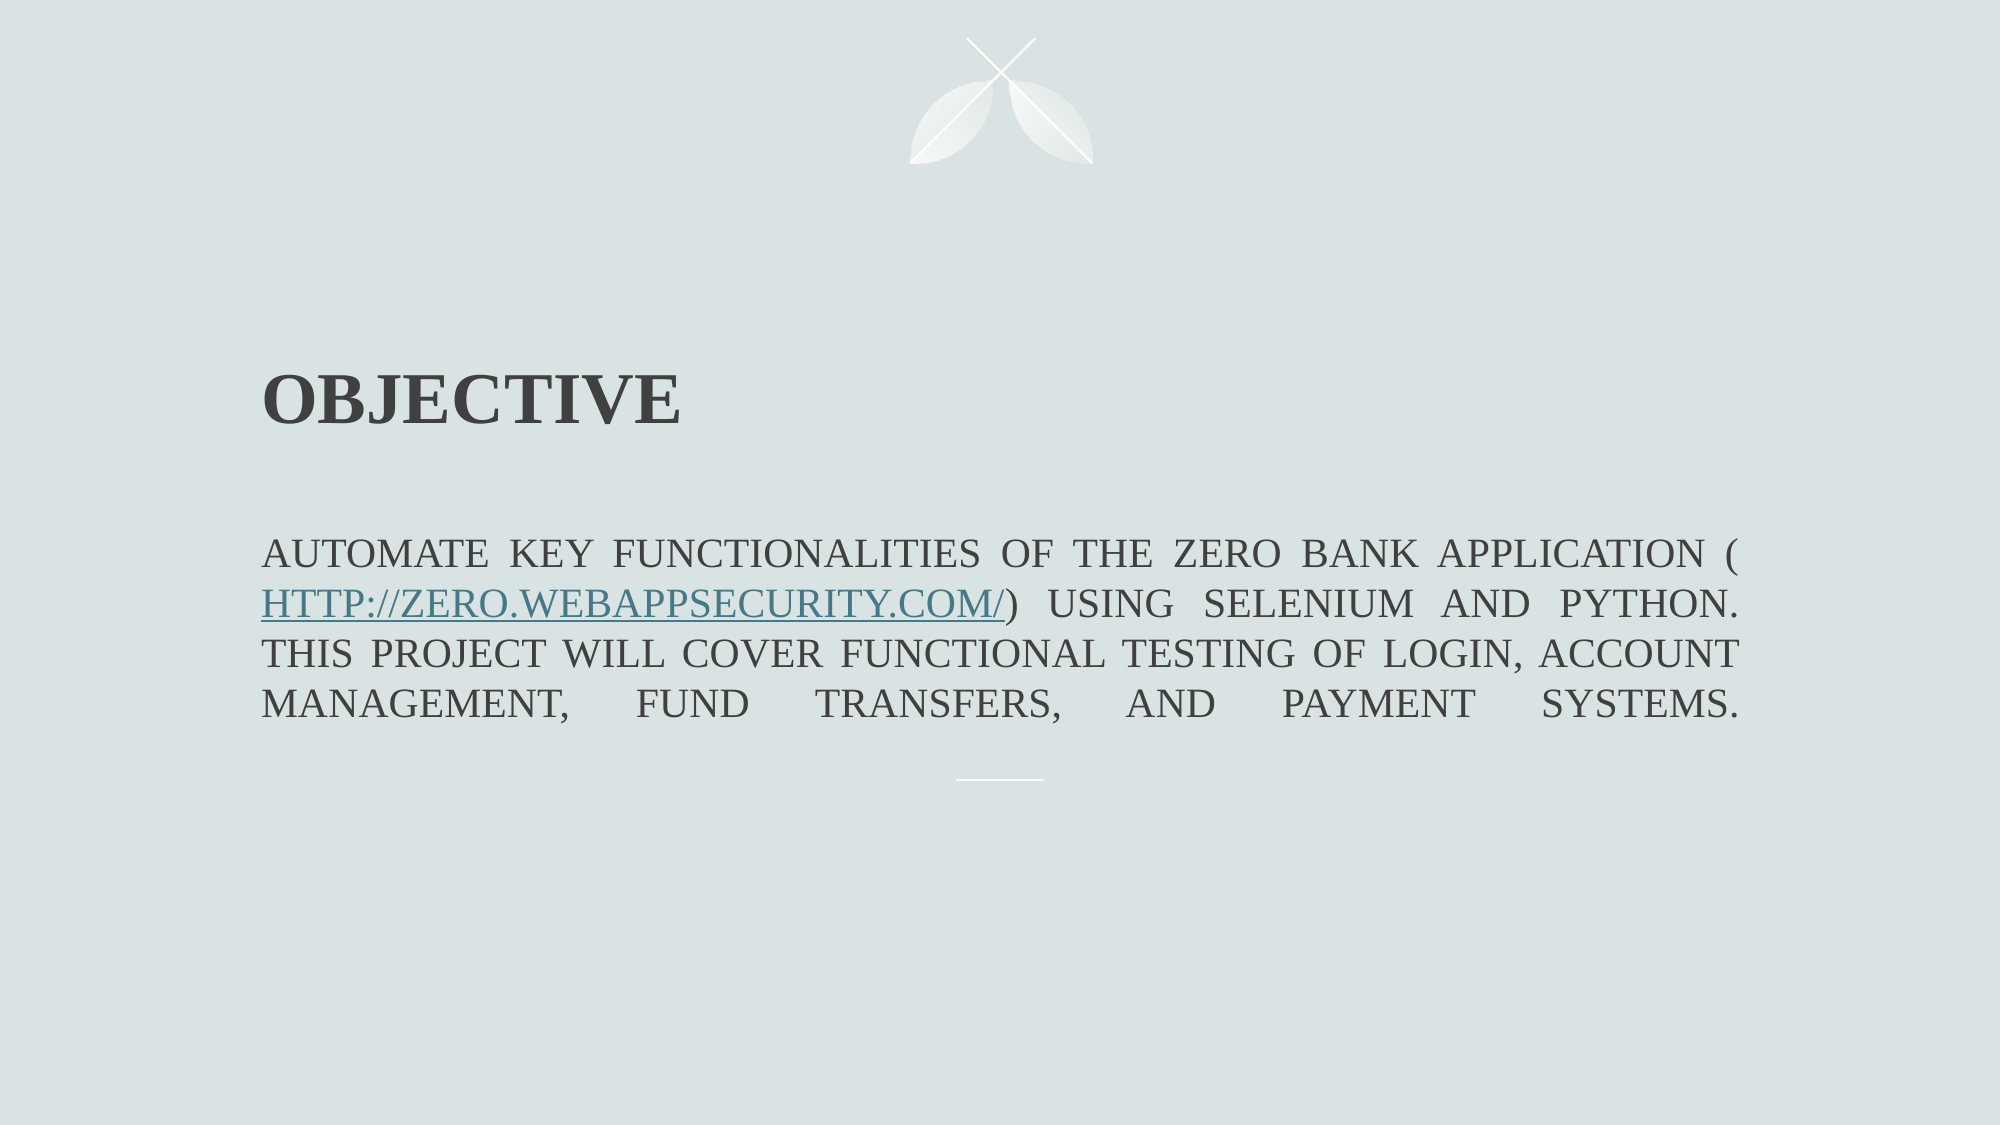

# Objective Automate key functionalities of the Zero Bank application (http://zero.webappsecurity.com/) using Selenium and Python. This project will cover functional testing of login, account management, fund transfers, and payment systems.